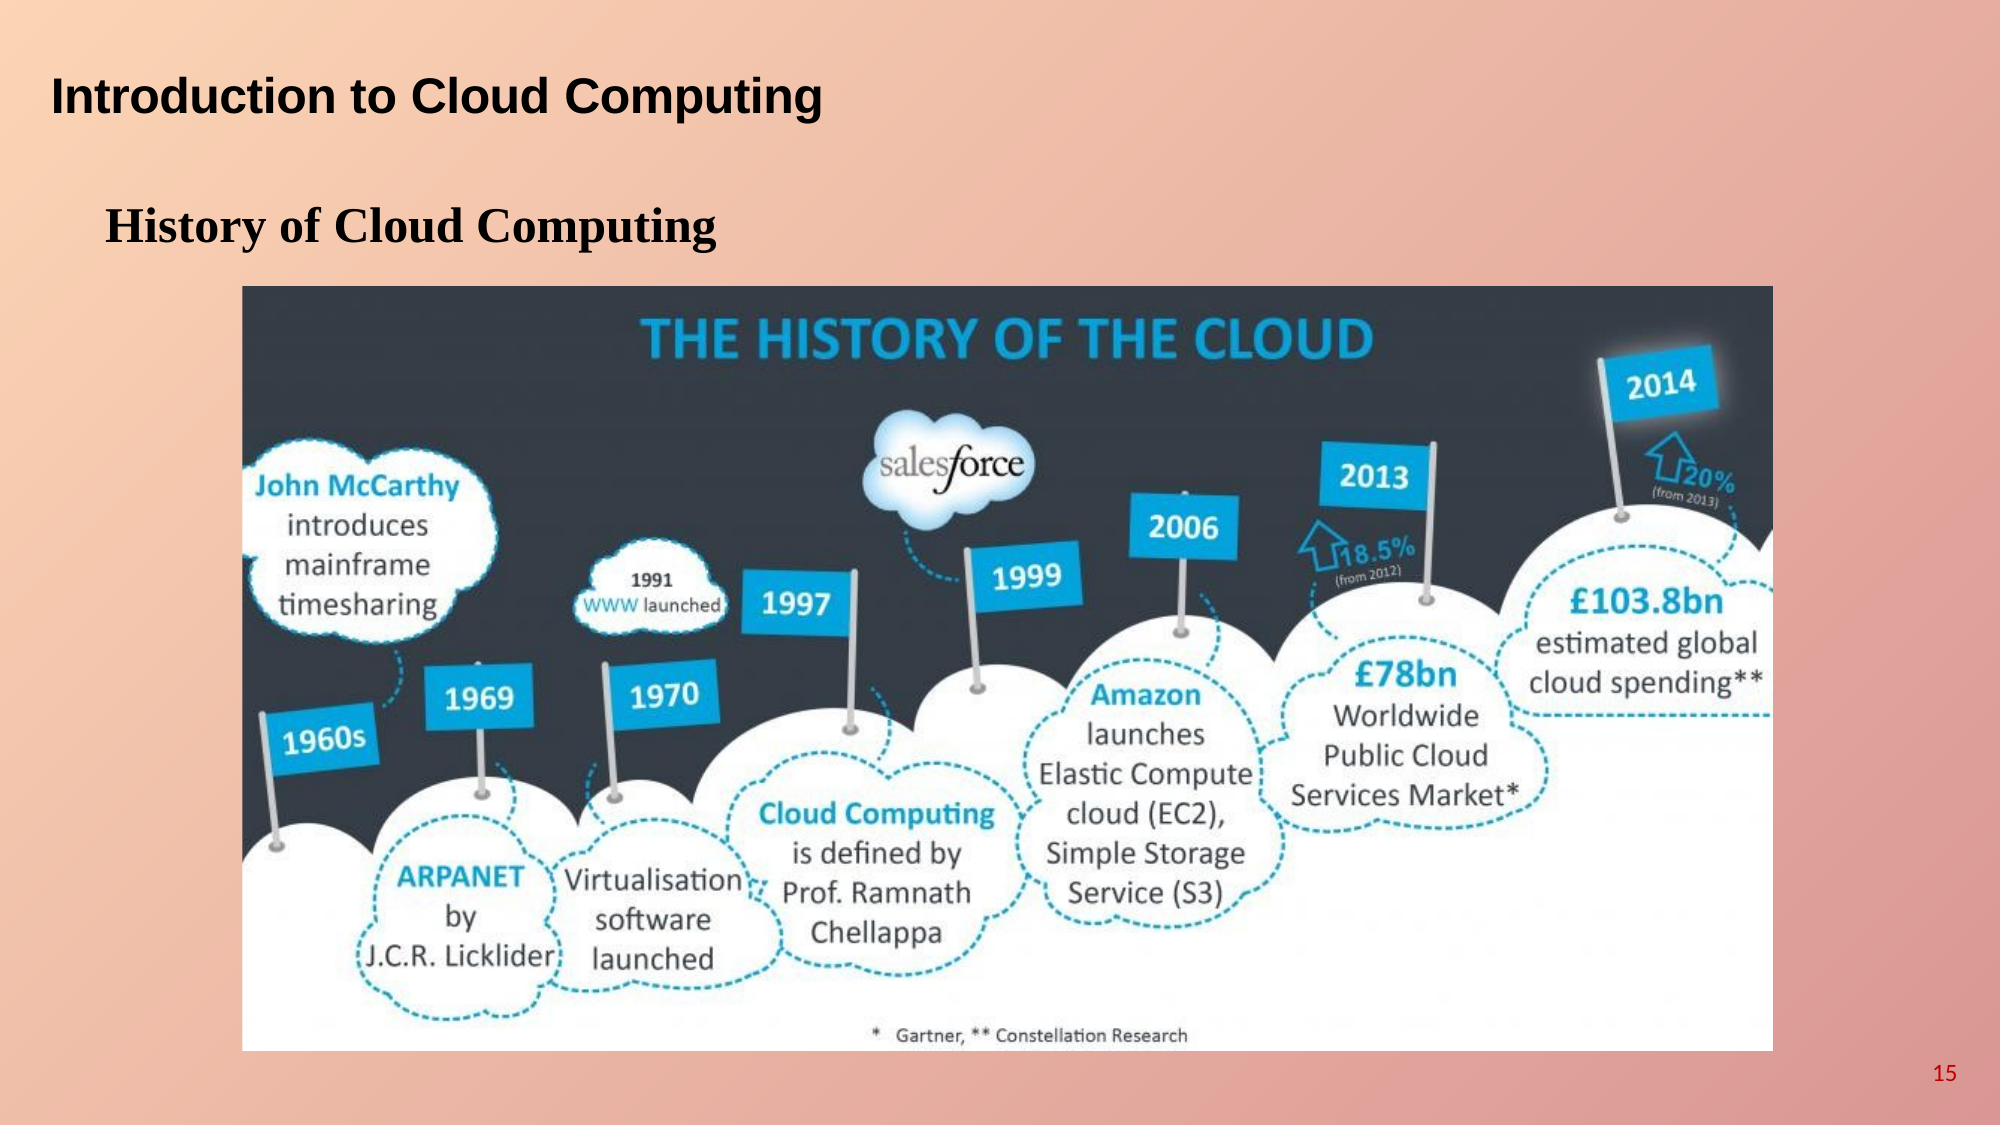

# Introduction to Cloud Computing
History of Cloud Computing

15